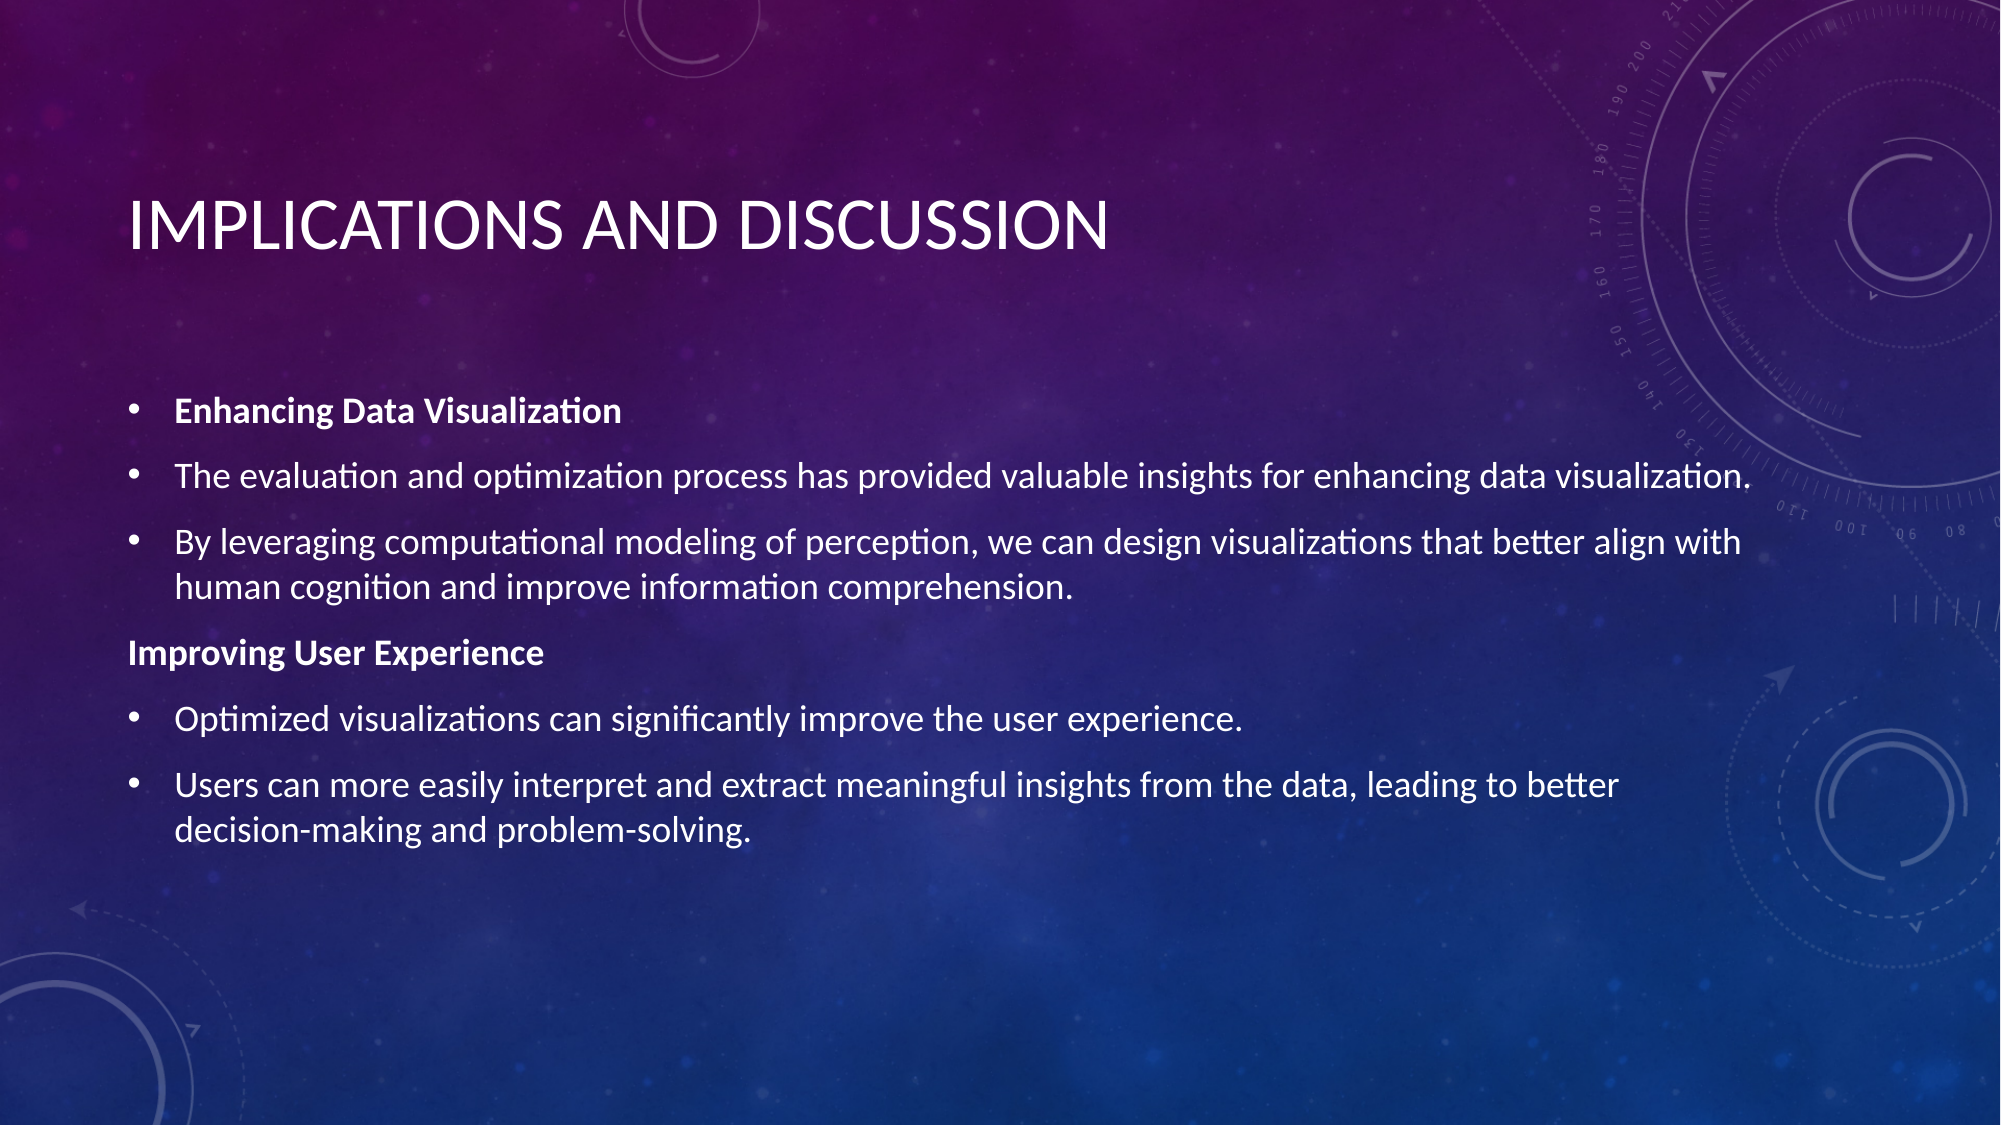

# Implications and Discussion
Enhancing Data Visualization
The evaluation and optimization process has provided valuable insights for enhancing data visualization.
By leveraging computational modeling of perception, we can design visualizations that better align with human cognition and improve information comprehension.
Improving User Experience
Optimized visualizations can significantly improve the user experience.
Users can more easily interpret and extract meaningful insights from the data, leading to better decision-making and problem-solving.